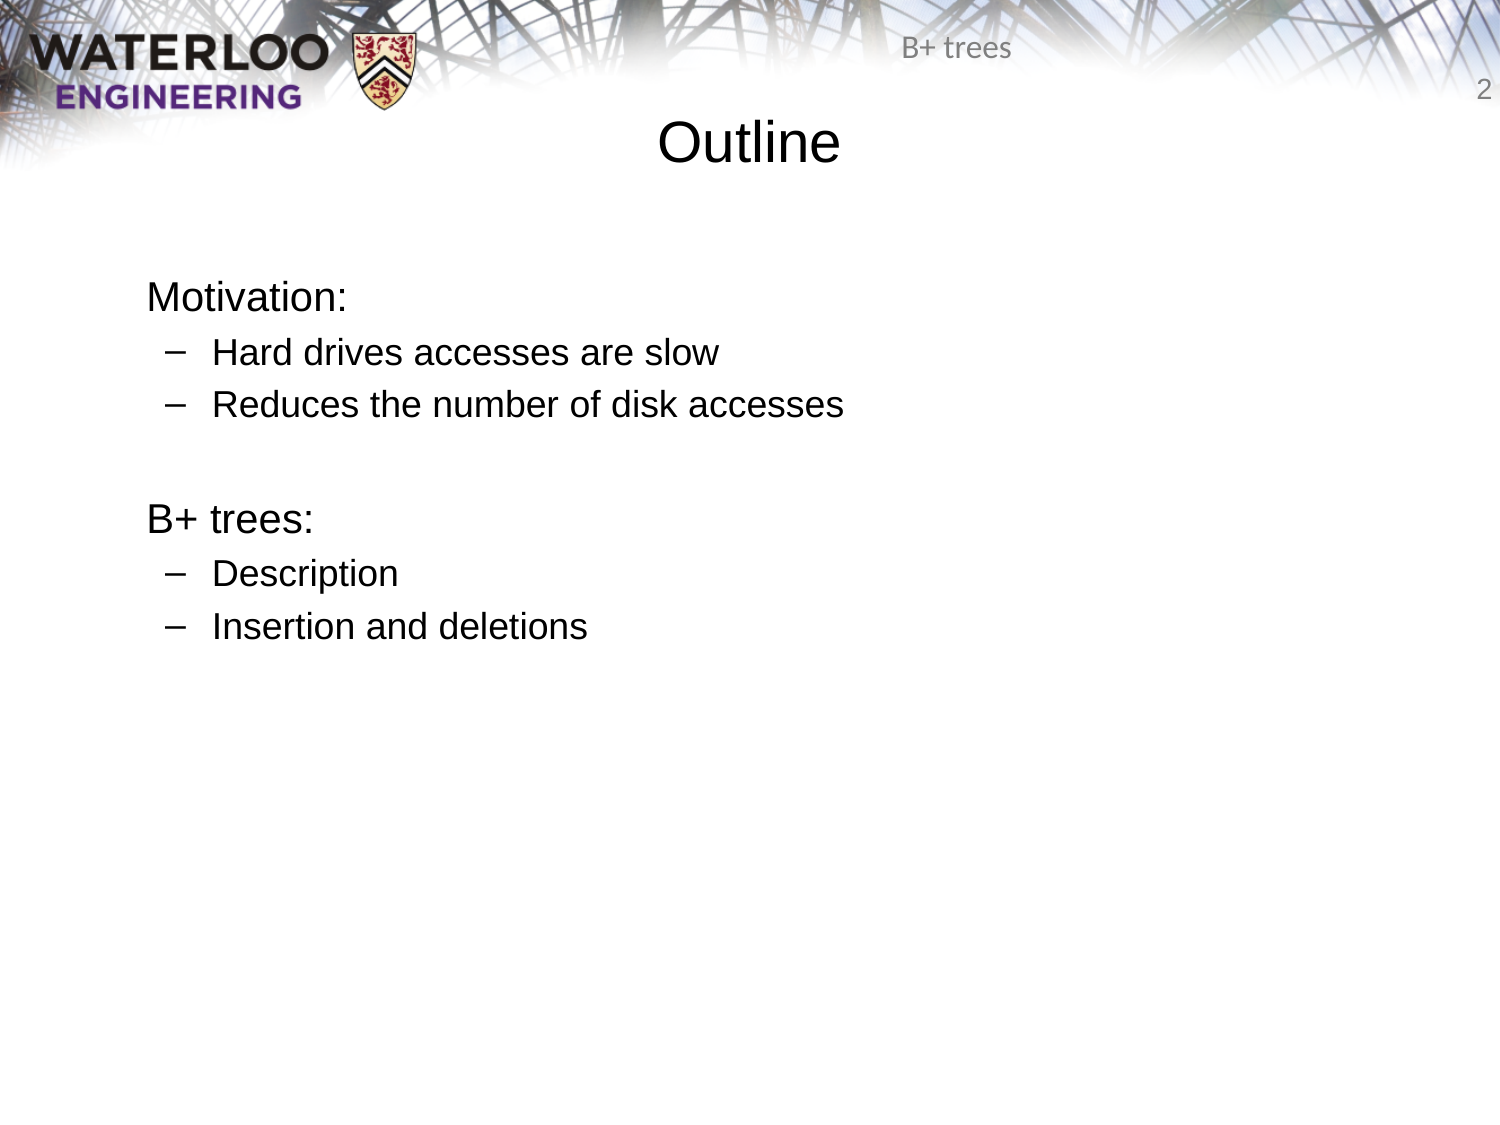

# Outline
	Motivation:
Hard drives accesses are slow
Reduces the number of disk accesses

	B+ trees:
Description
Insertion and deletions